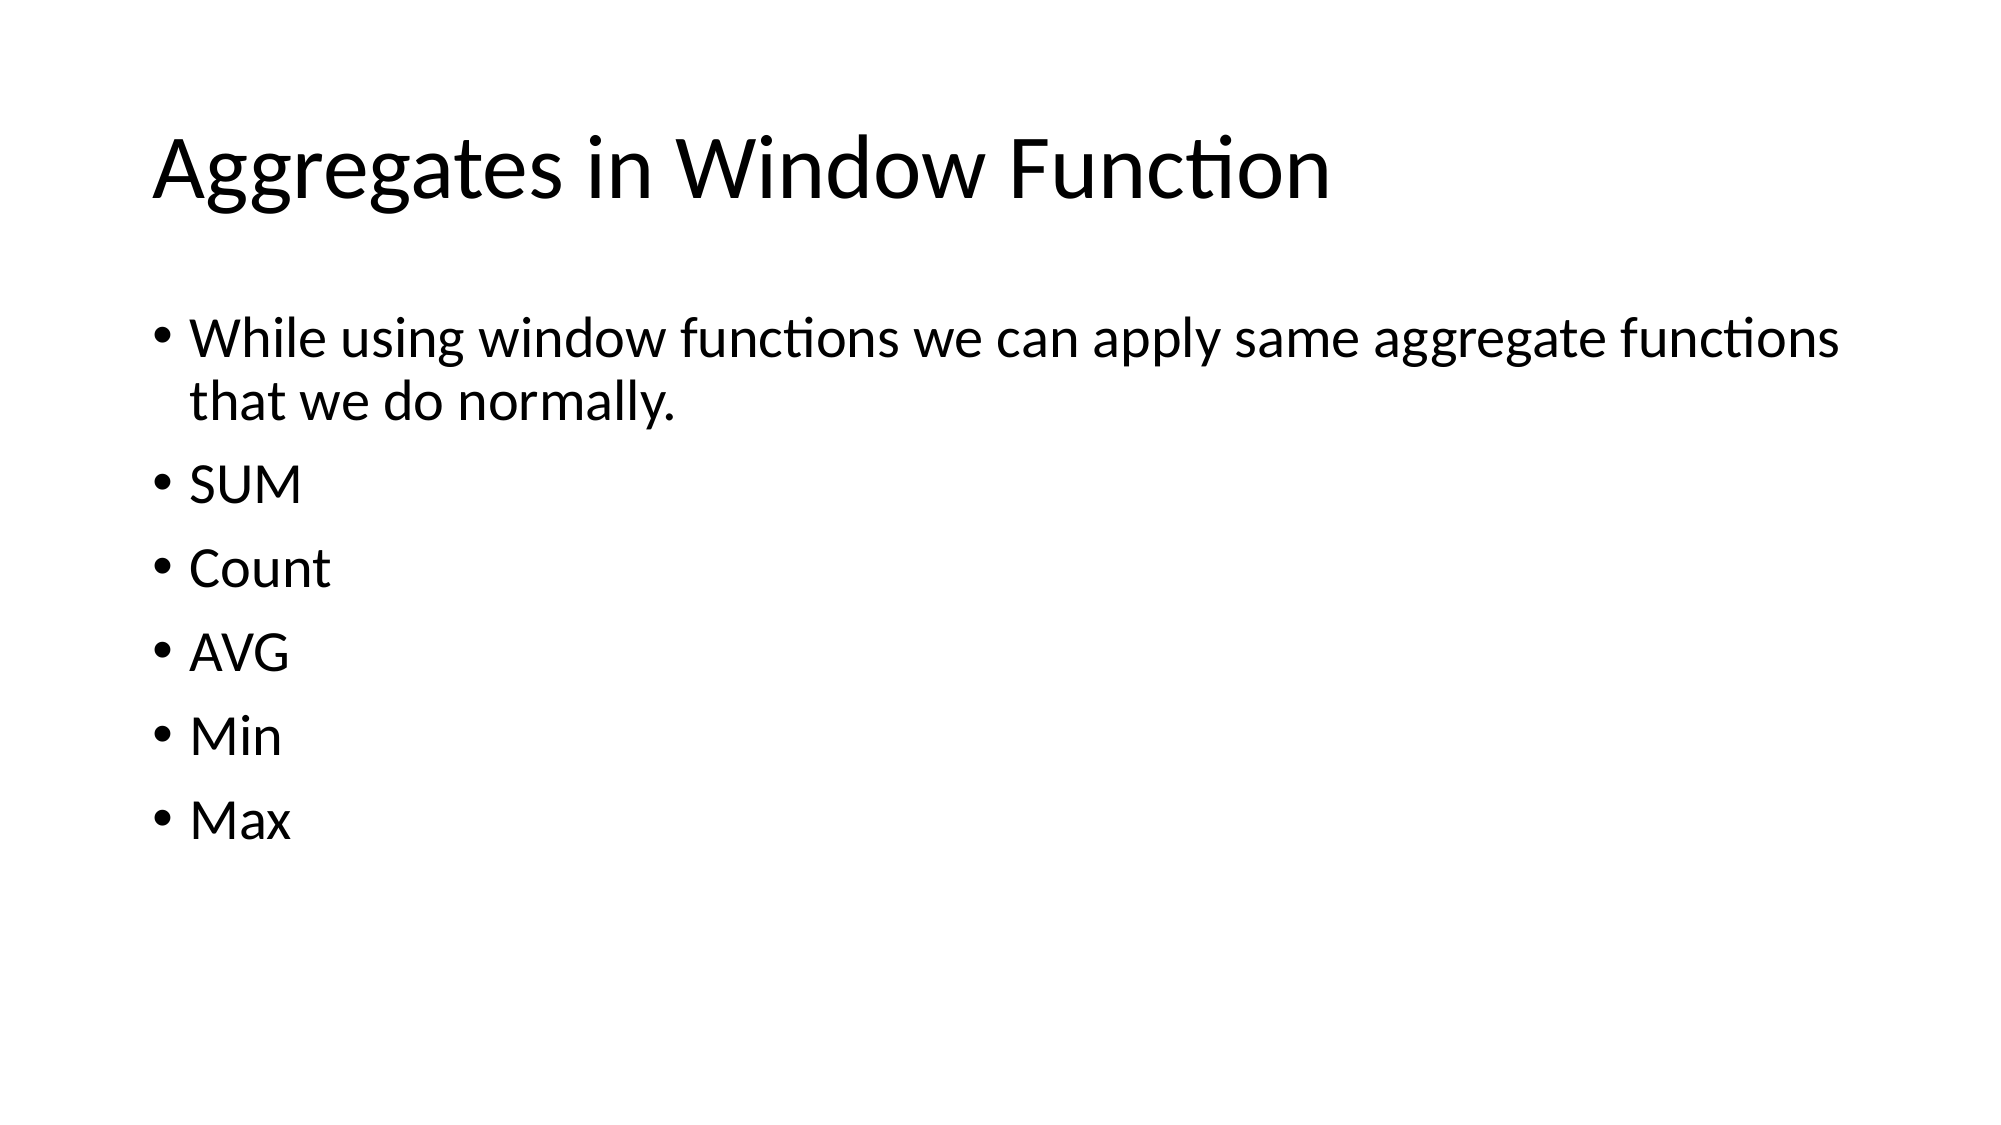

# Aggregates in Window Function
While using window functions we can apply same aggregate functions that we do normally.
SUM
Count
AVG
Min
Max